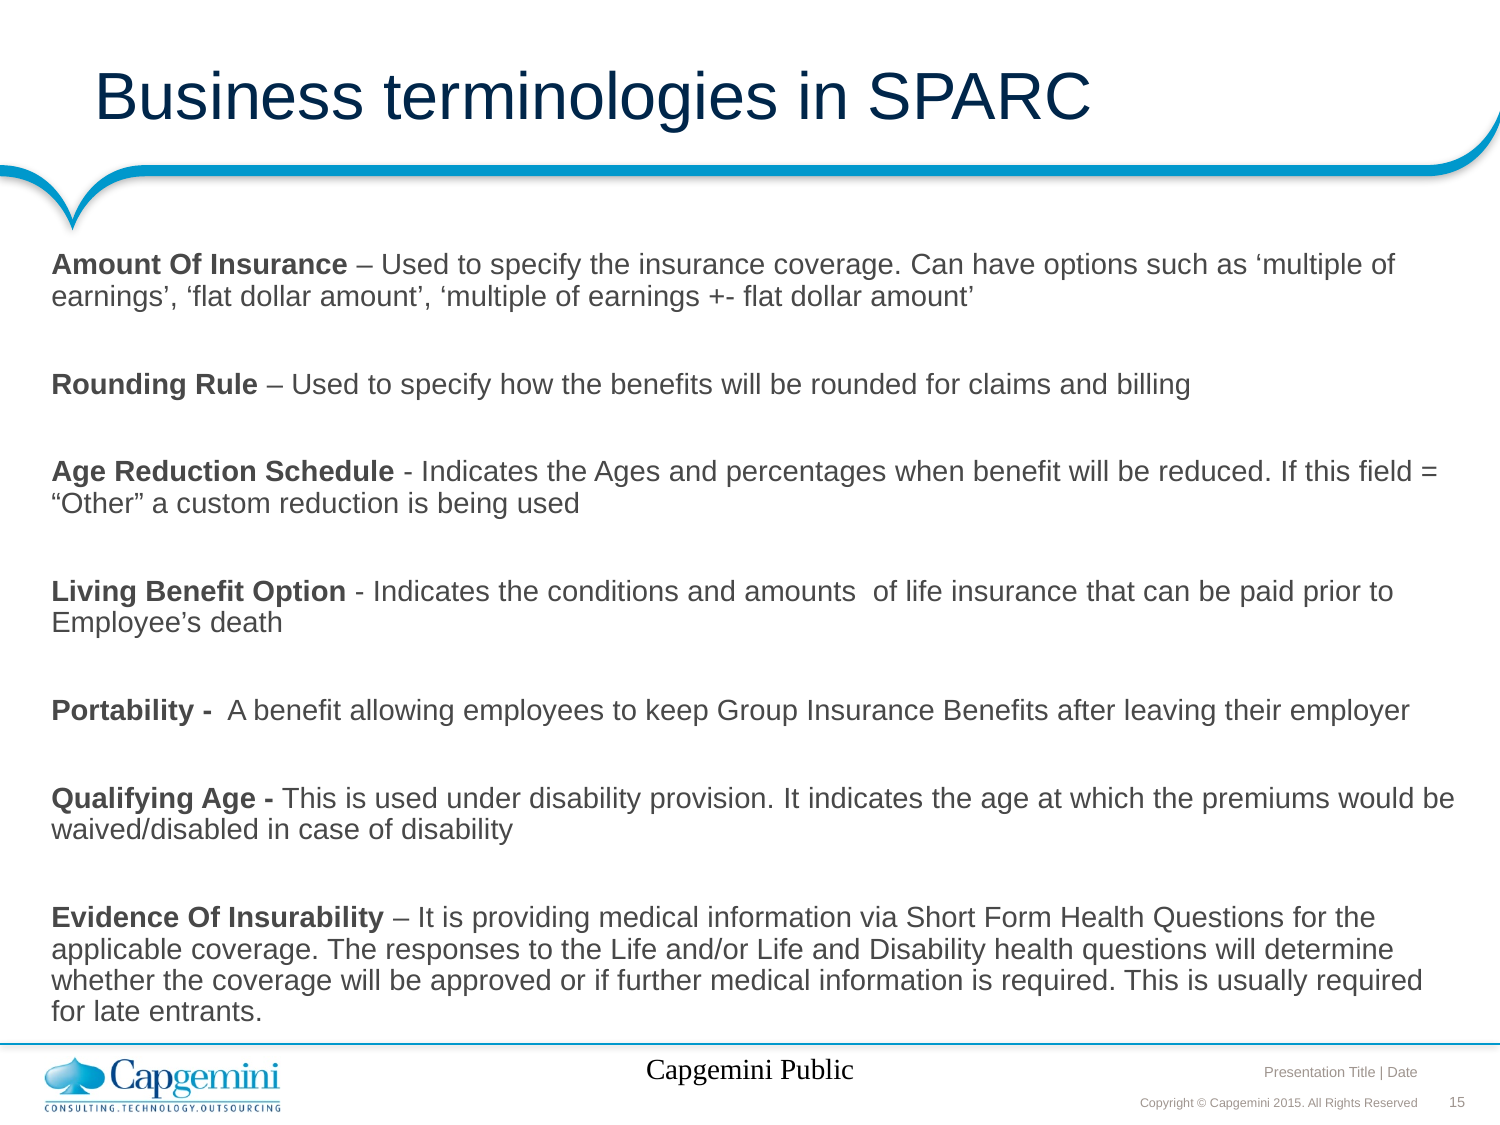

# Business terminologies in SPARC
Amount Of Insurance – Used to specify the insurance coverage. Can have options such as ‘multiple of earnings’, ‘flat dollar amount’, ‘multiple of earnings +- flat dollar amount’

Rounding Rule – Used to specify how the benefits will be rounded for claims and billing

Age Reduction Schedule - Indicates the Ages and percentages when benefit will be reduced. If this field = “Other” a custom reduction is being used

Living Benefit Option - Indicates the conditions and amounts  of life insurance that can be paid prior to Employee’s death

Portability -  A benefit allowing employees to keep Group Insurance Benefits after leaving their employer

Qualifying Age - This is used under disability provision. It indicates the age at which the premiums would be waived/disabled in case of disability

Evidence Of Insurability – It is providing medical information via Short Form Health Questions for the applicable coverage. The responses to the Life and/or Life and Disability health questions will determine whether the coverage will be approved or if further medical information is required. This is usually required for late entrants.

Capgemini Public